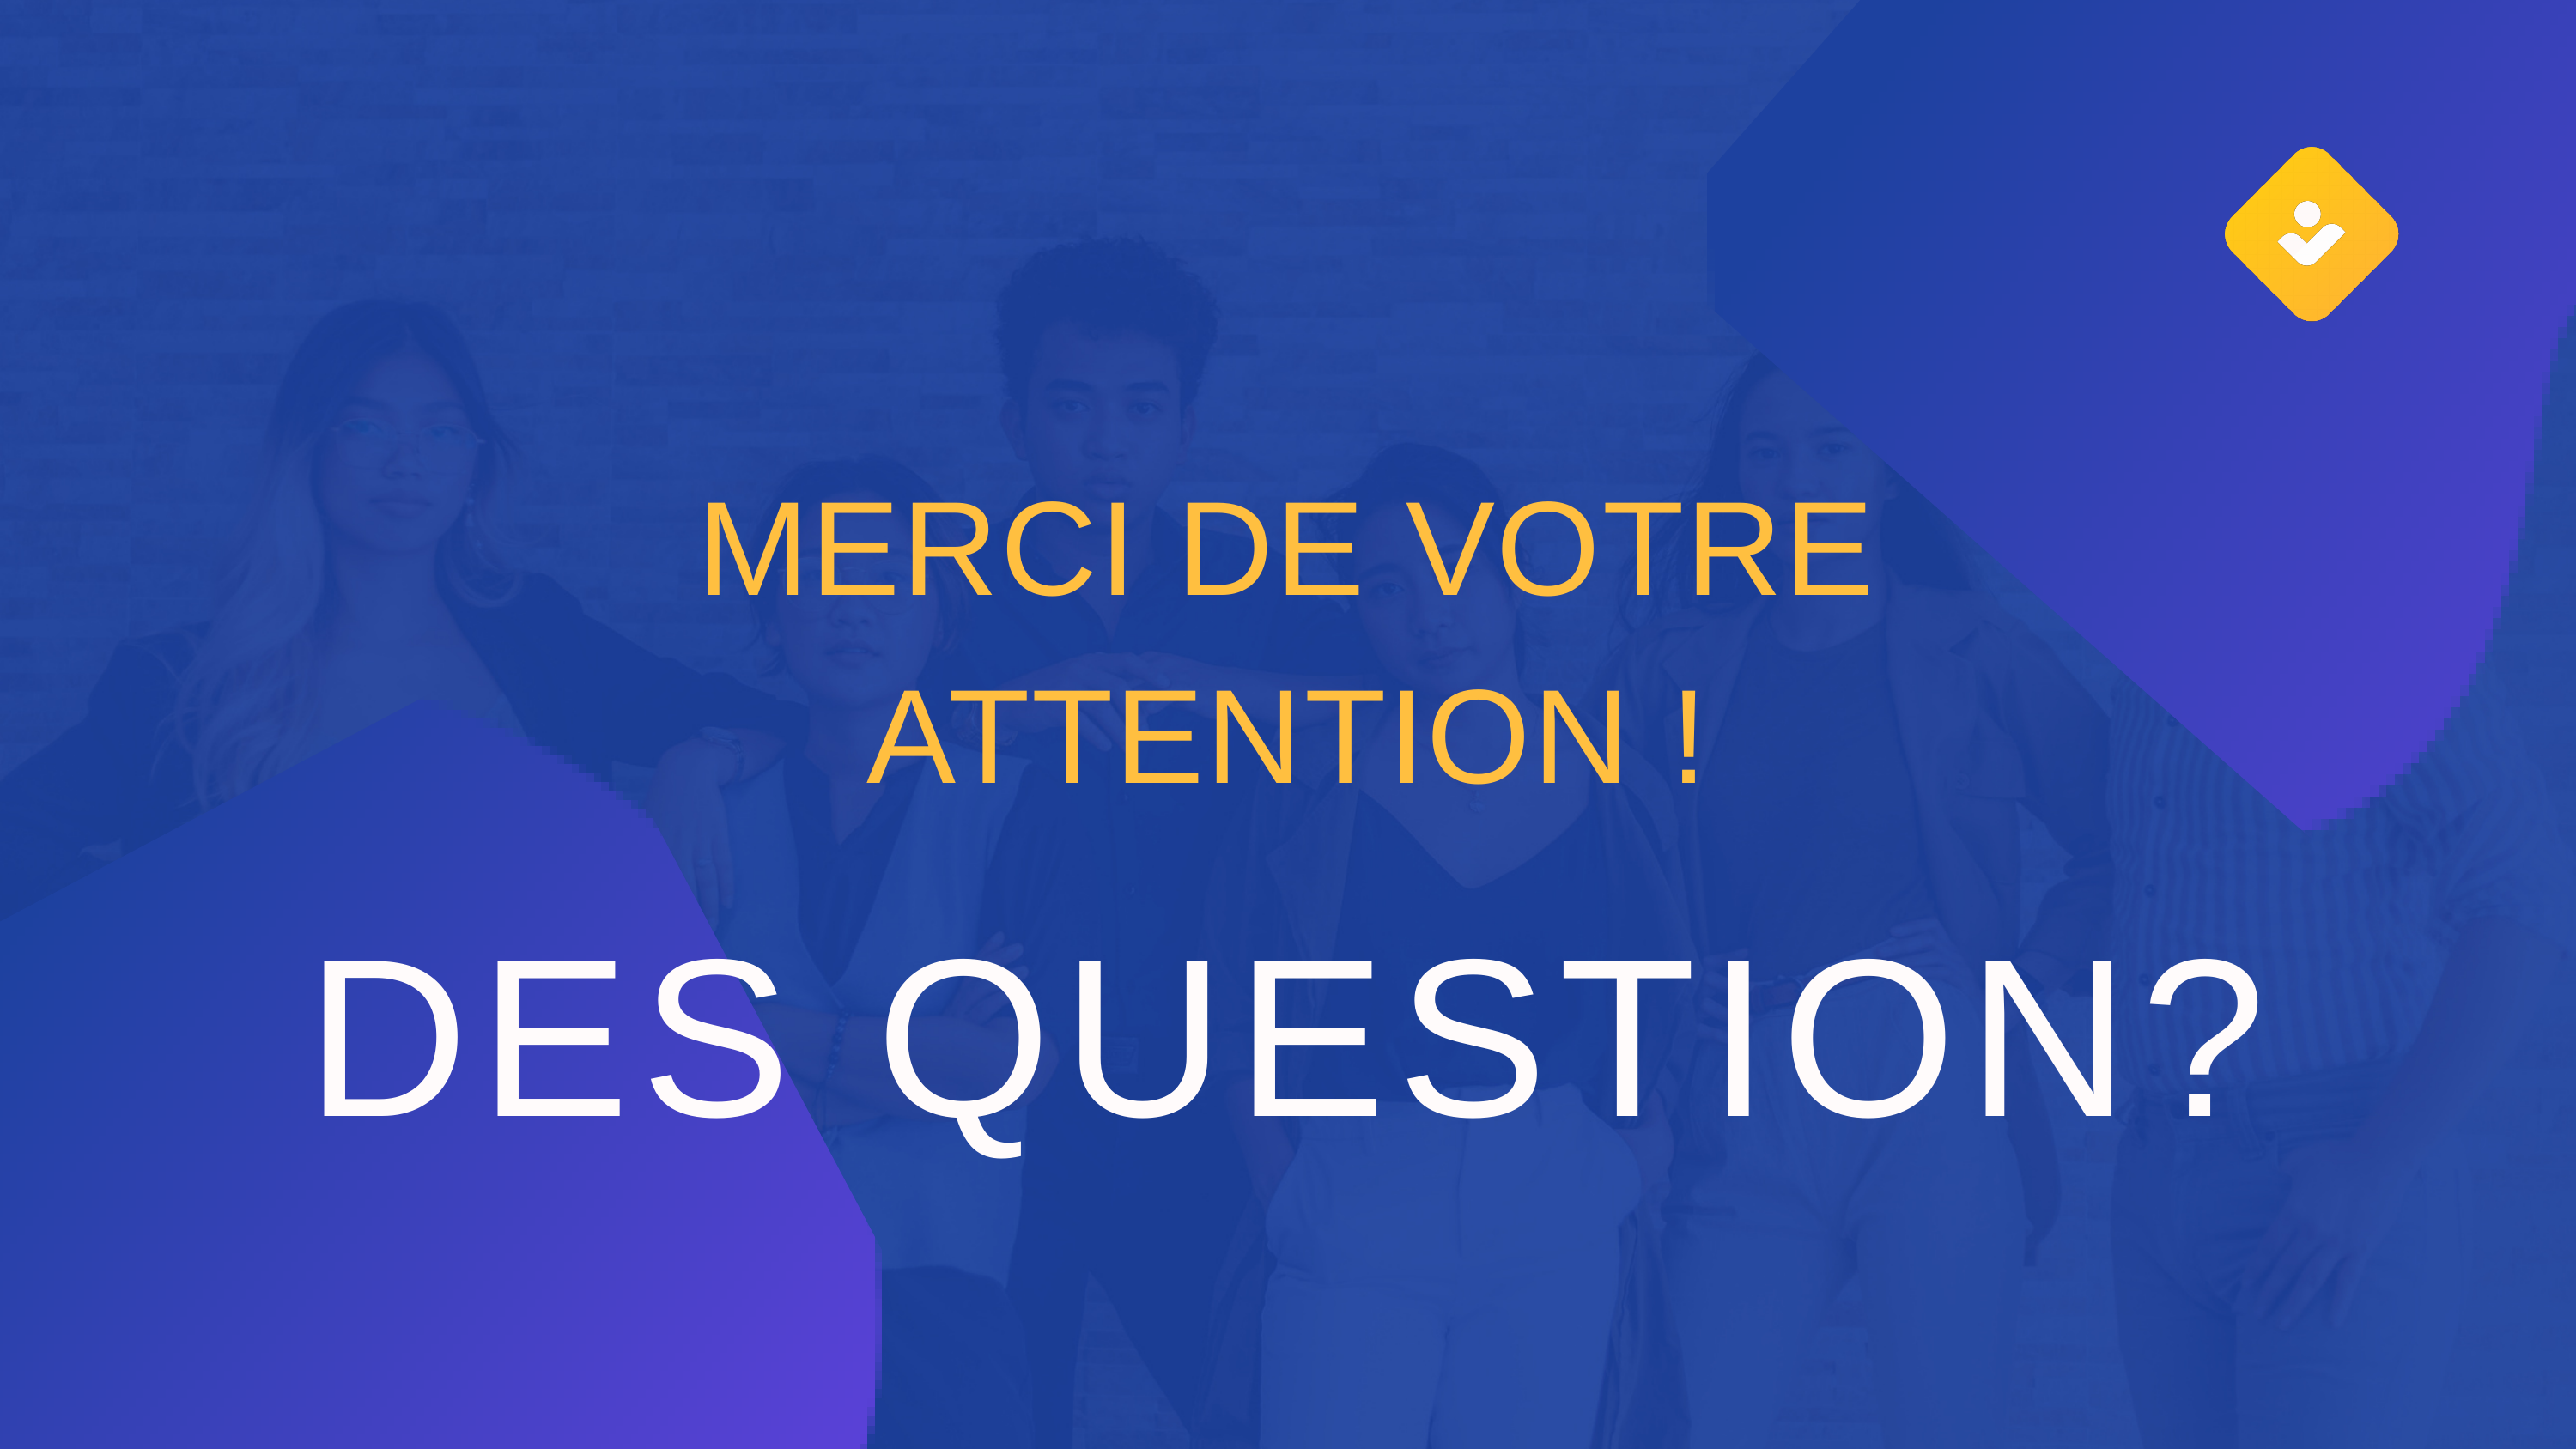

MERCI DE VOTRE ATTENTION !
DES QUESTION?